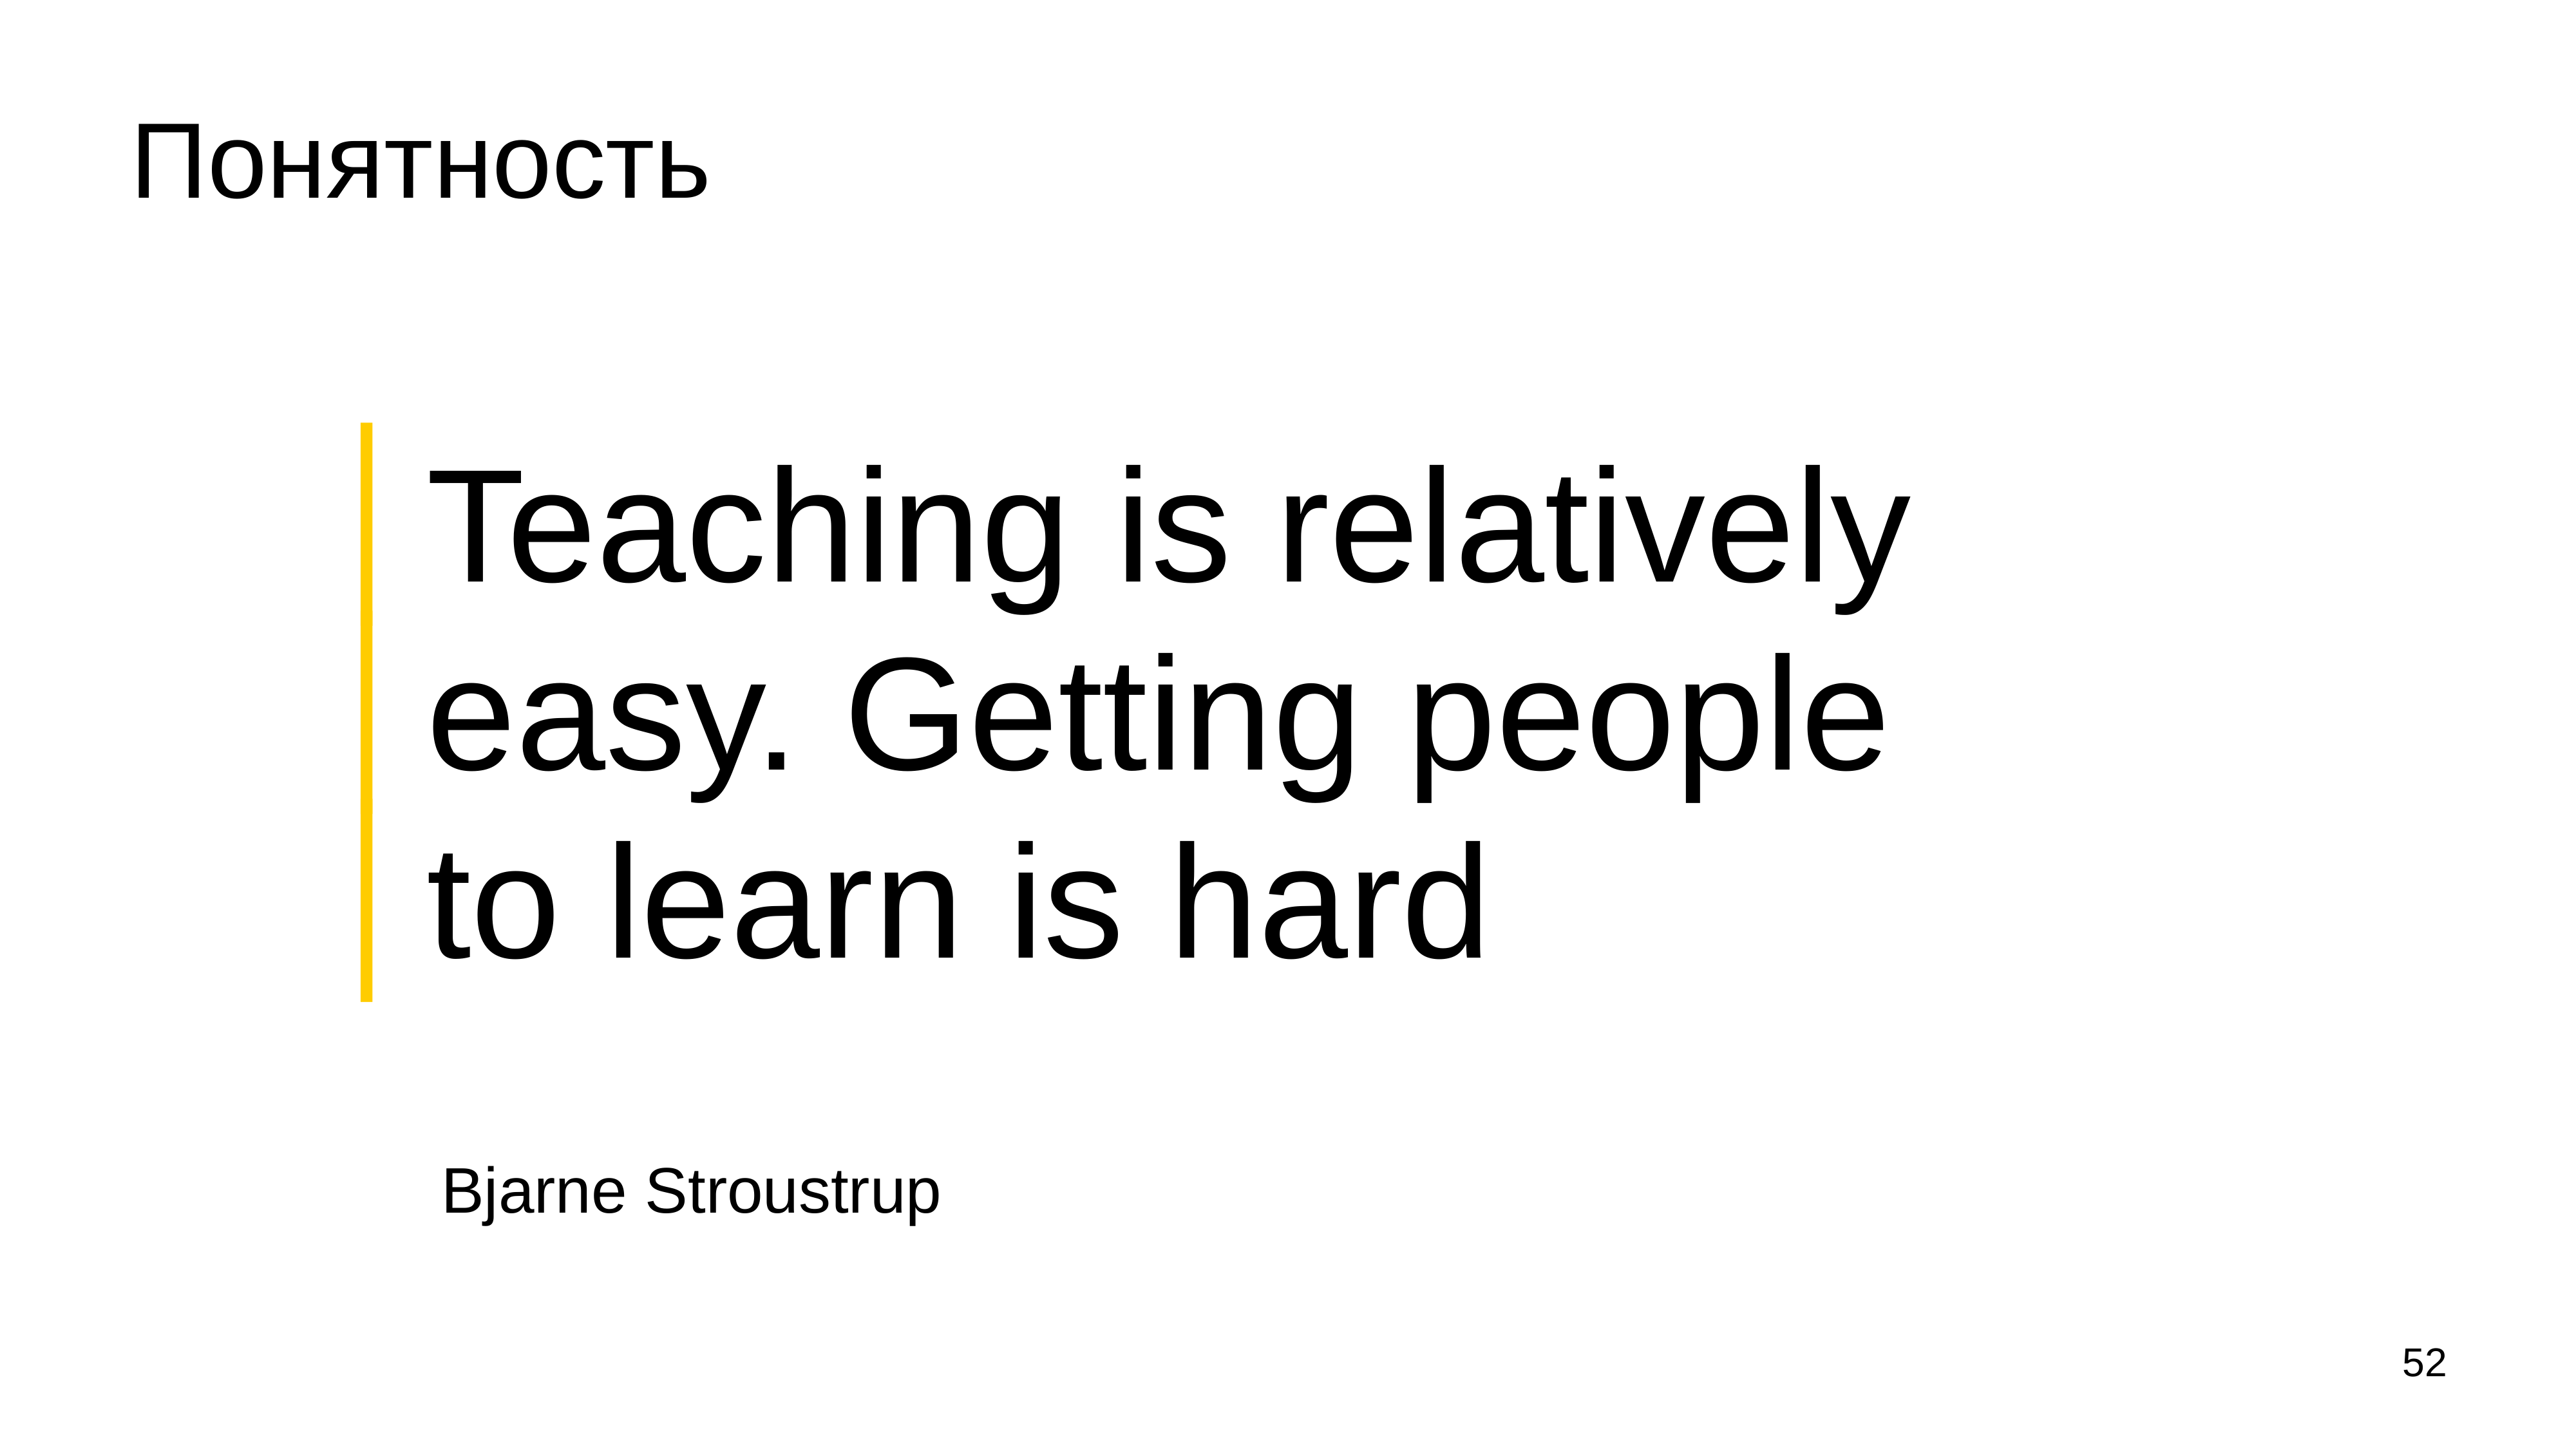

# Понятность
Teaching is relatively
easy. Getting people
to learn is hard
Bjarne Stroustrup

52